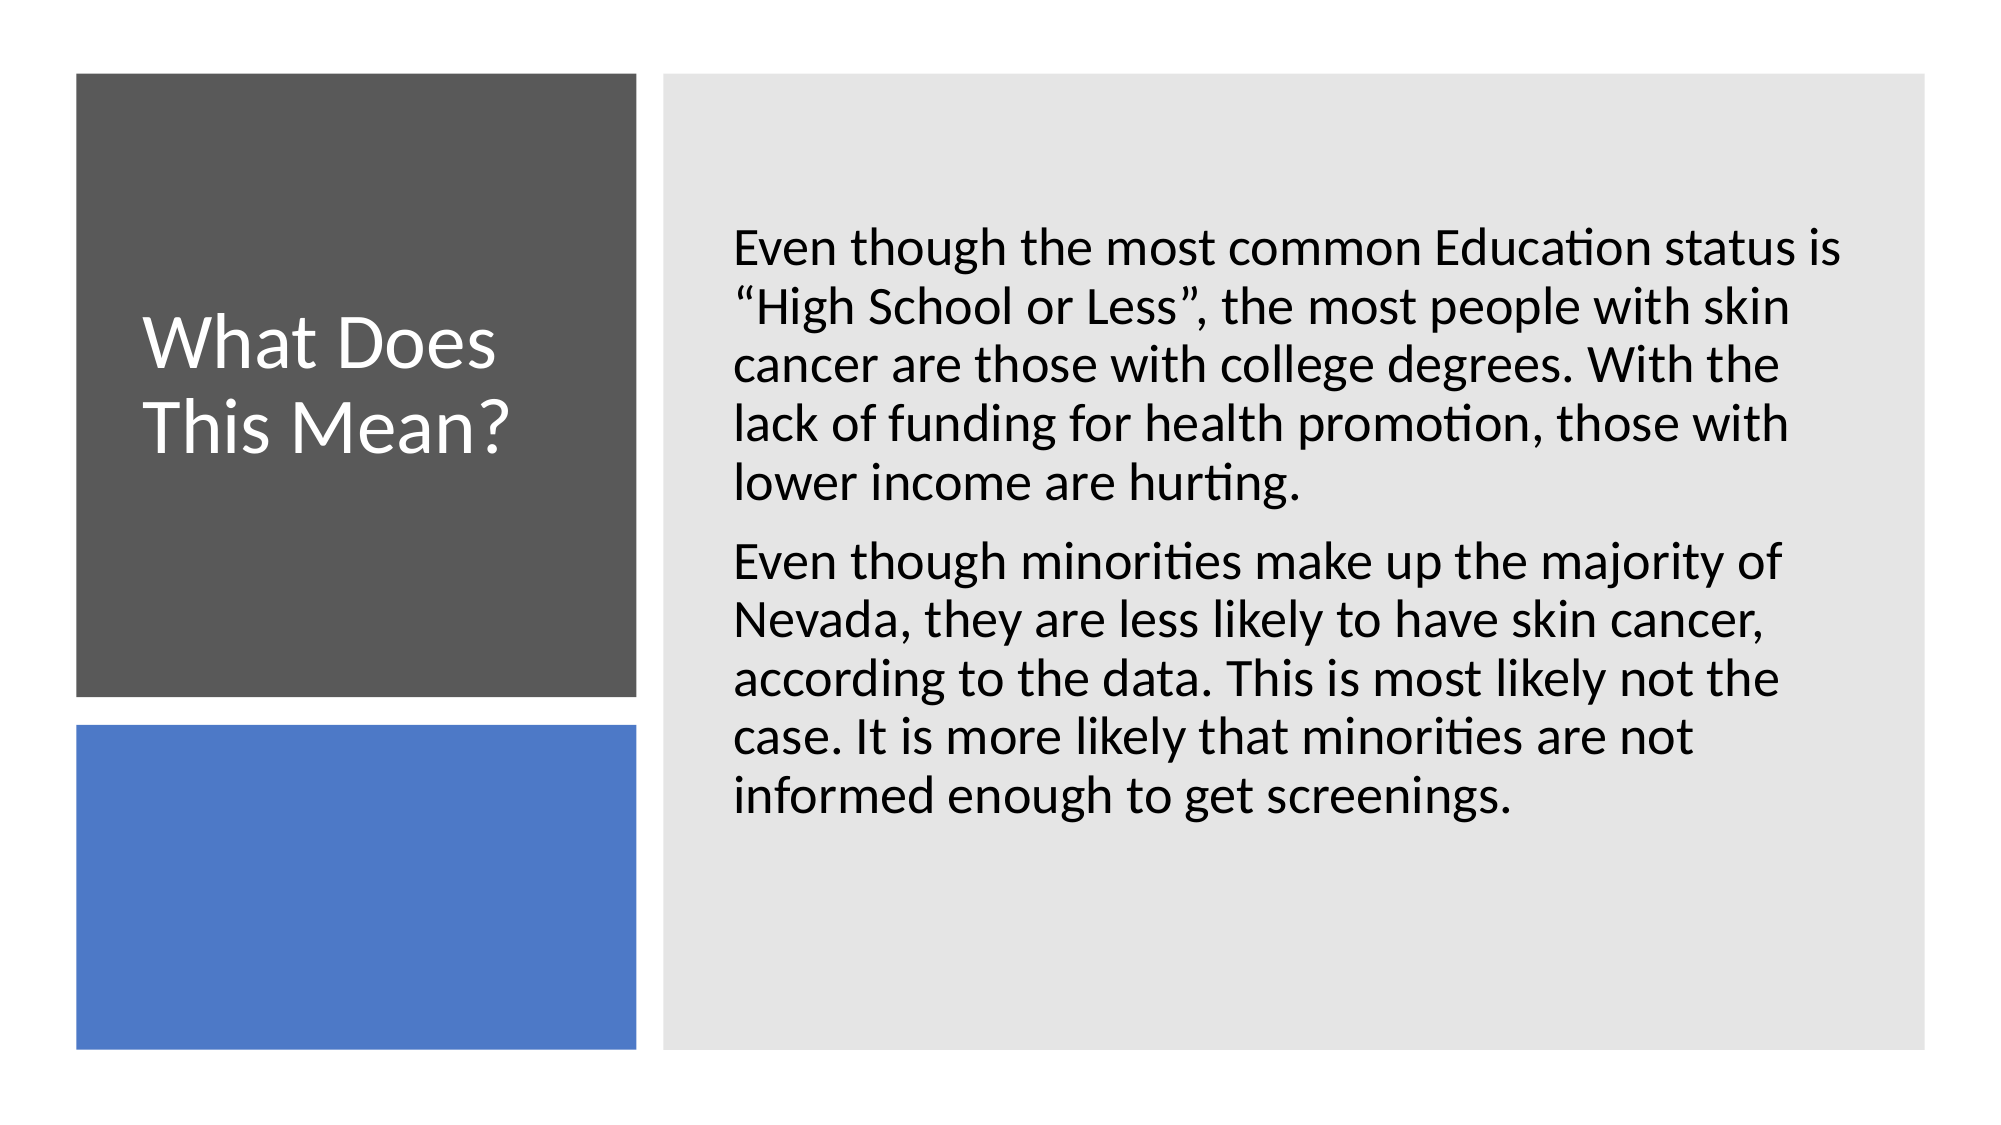

Even though the most common Education status is “High School or Less”, the most people with skin cancer are those with college degrees. With the lack of funding for health promotion, those with lower income are hurting.
Even though minorities make up the majority of Nevada, they are less likely to have skin cancer, according to the data. This is most likely not the case. It is more likely that minorities are not informed enough to get screenings.

# What Does This Mean?